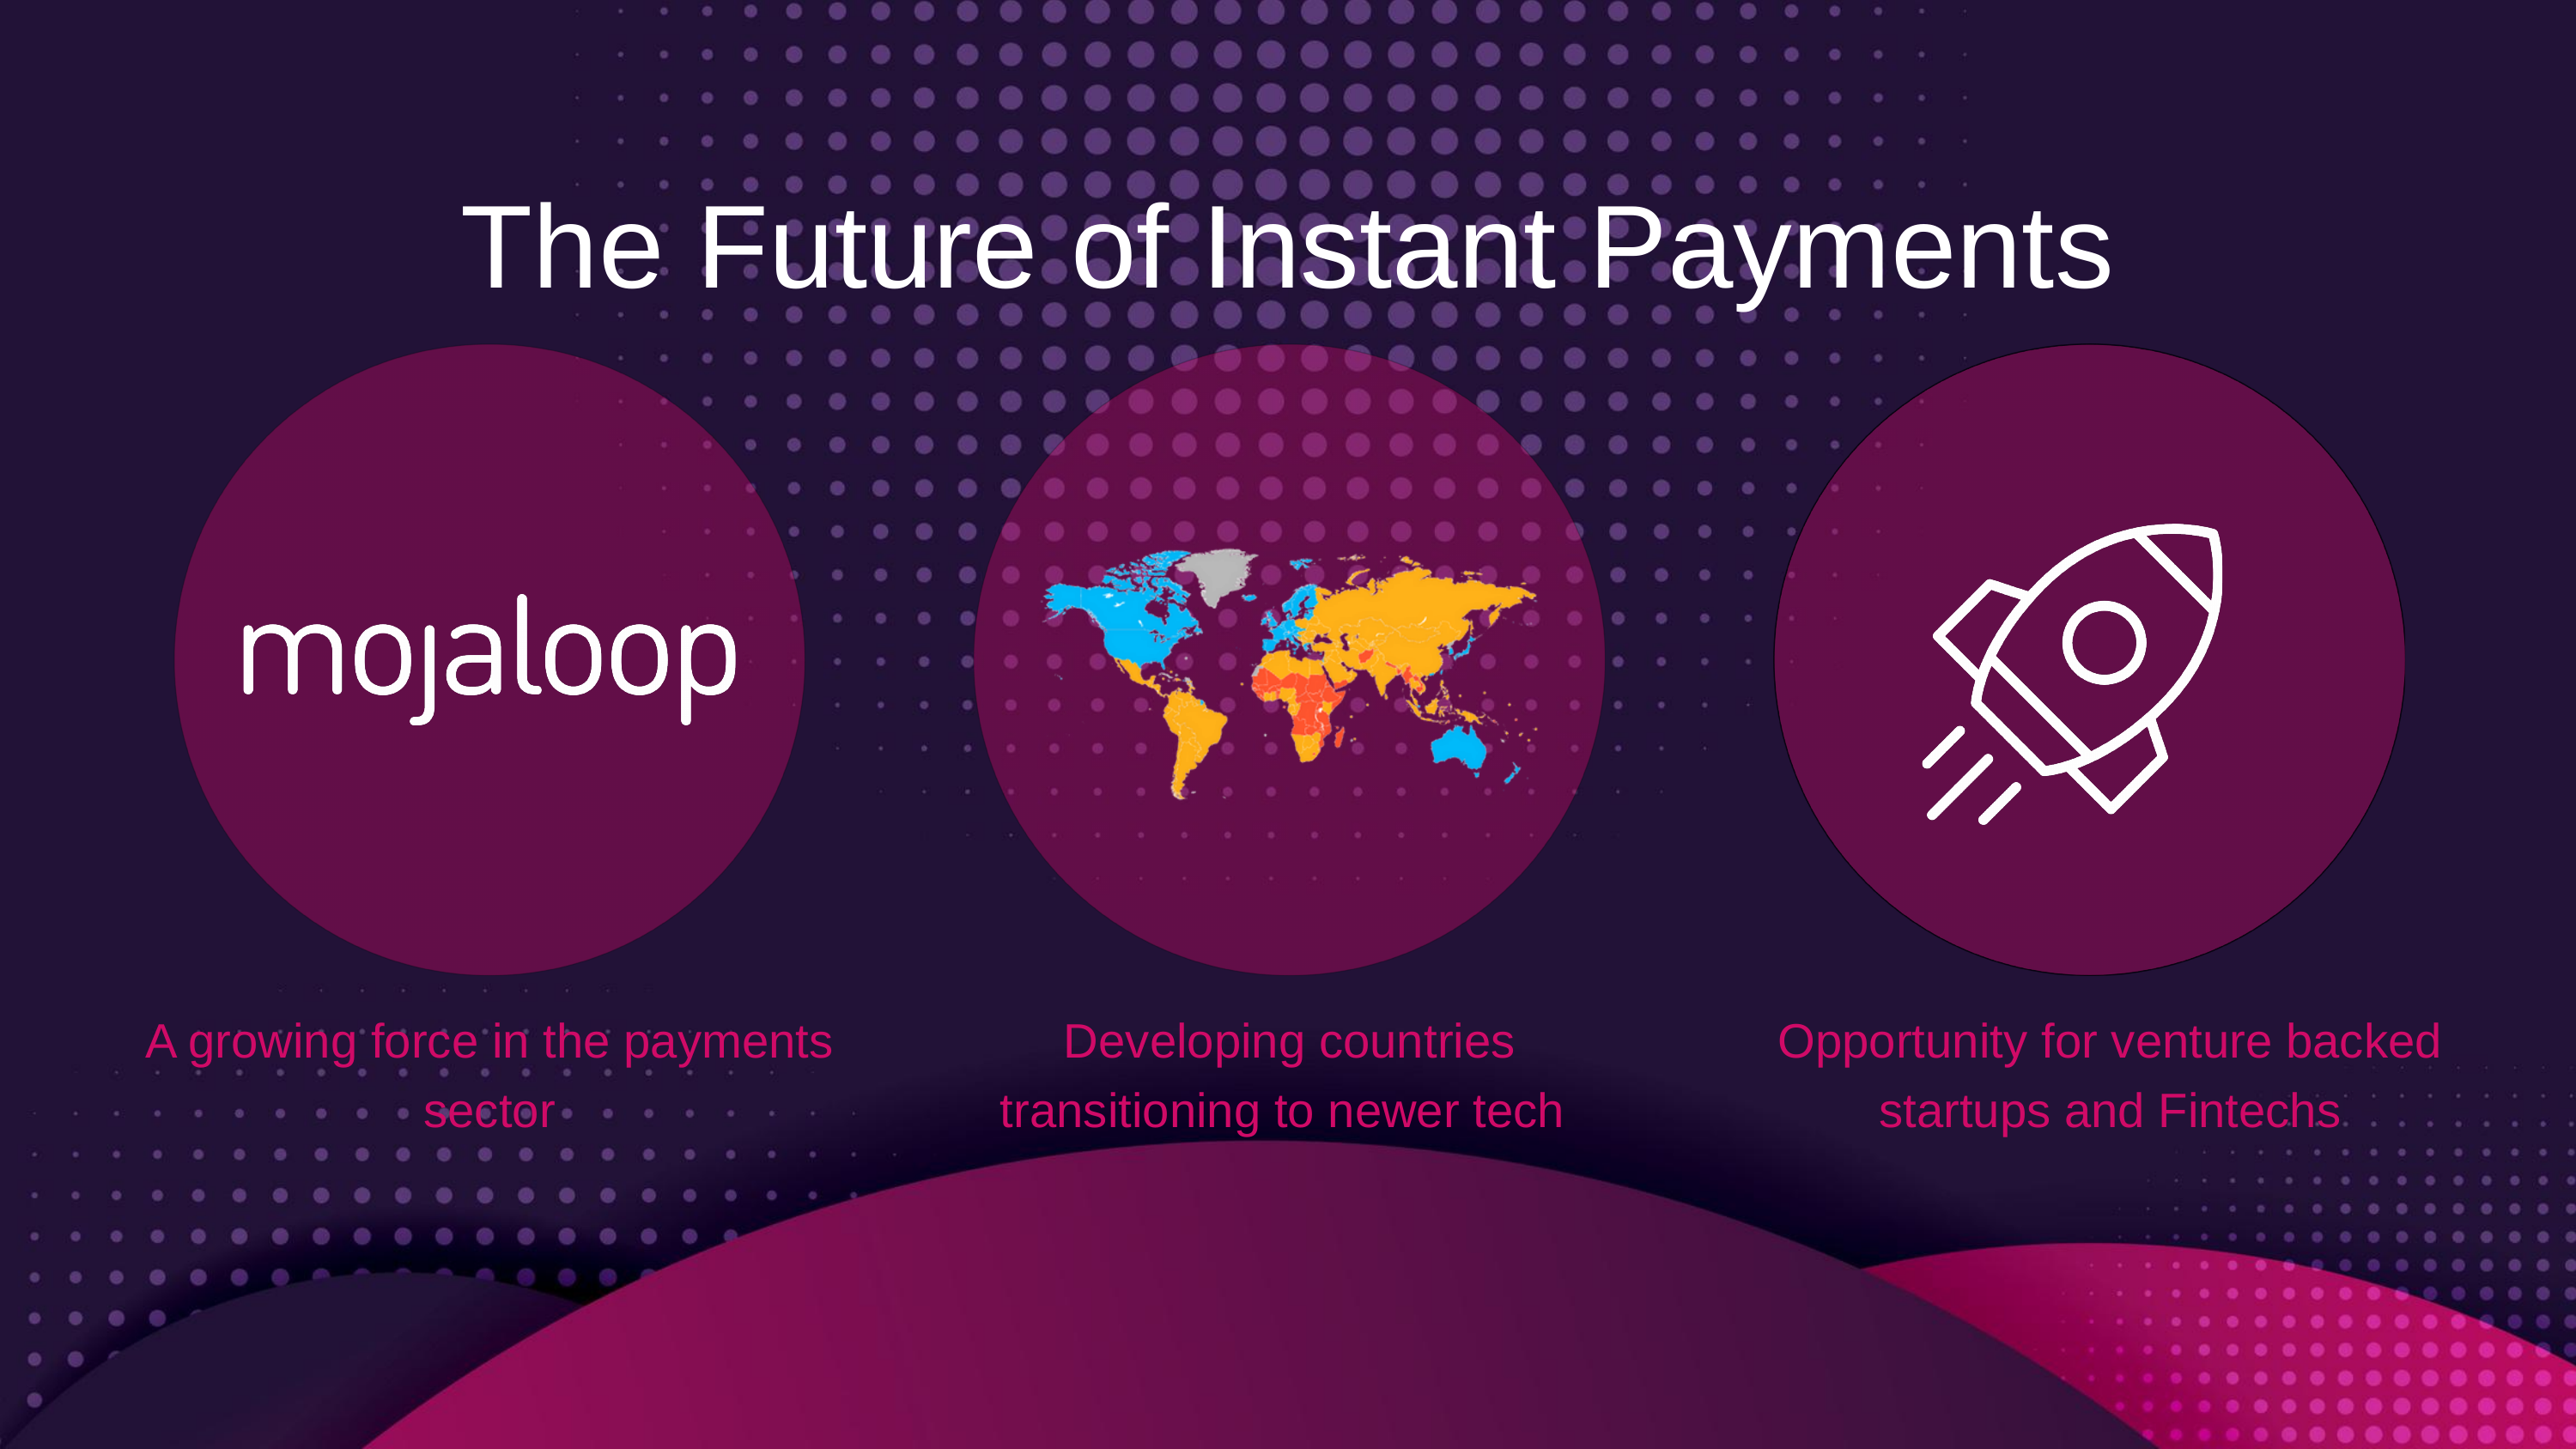

The Future of Instant Payments

A growing force in the payments sector

Developing countries transitioning to newer tech

Opportunity for venture backed startups and Fintechs